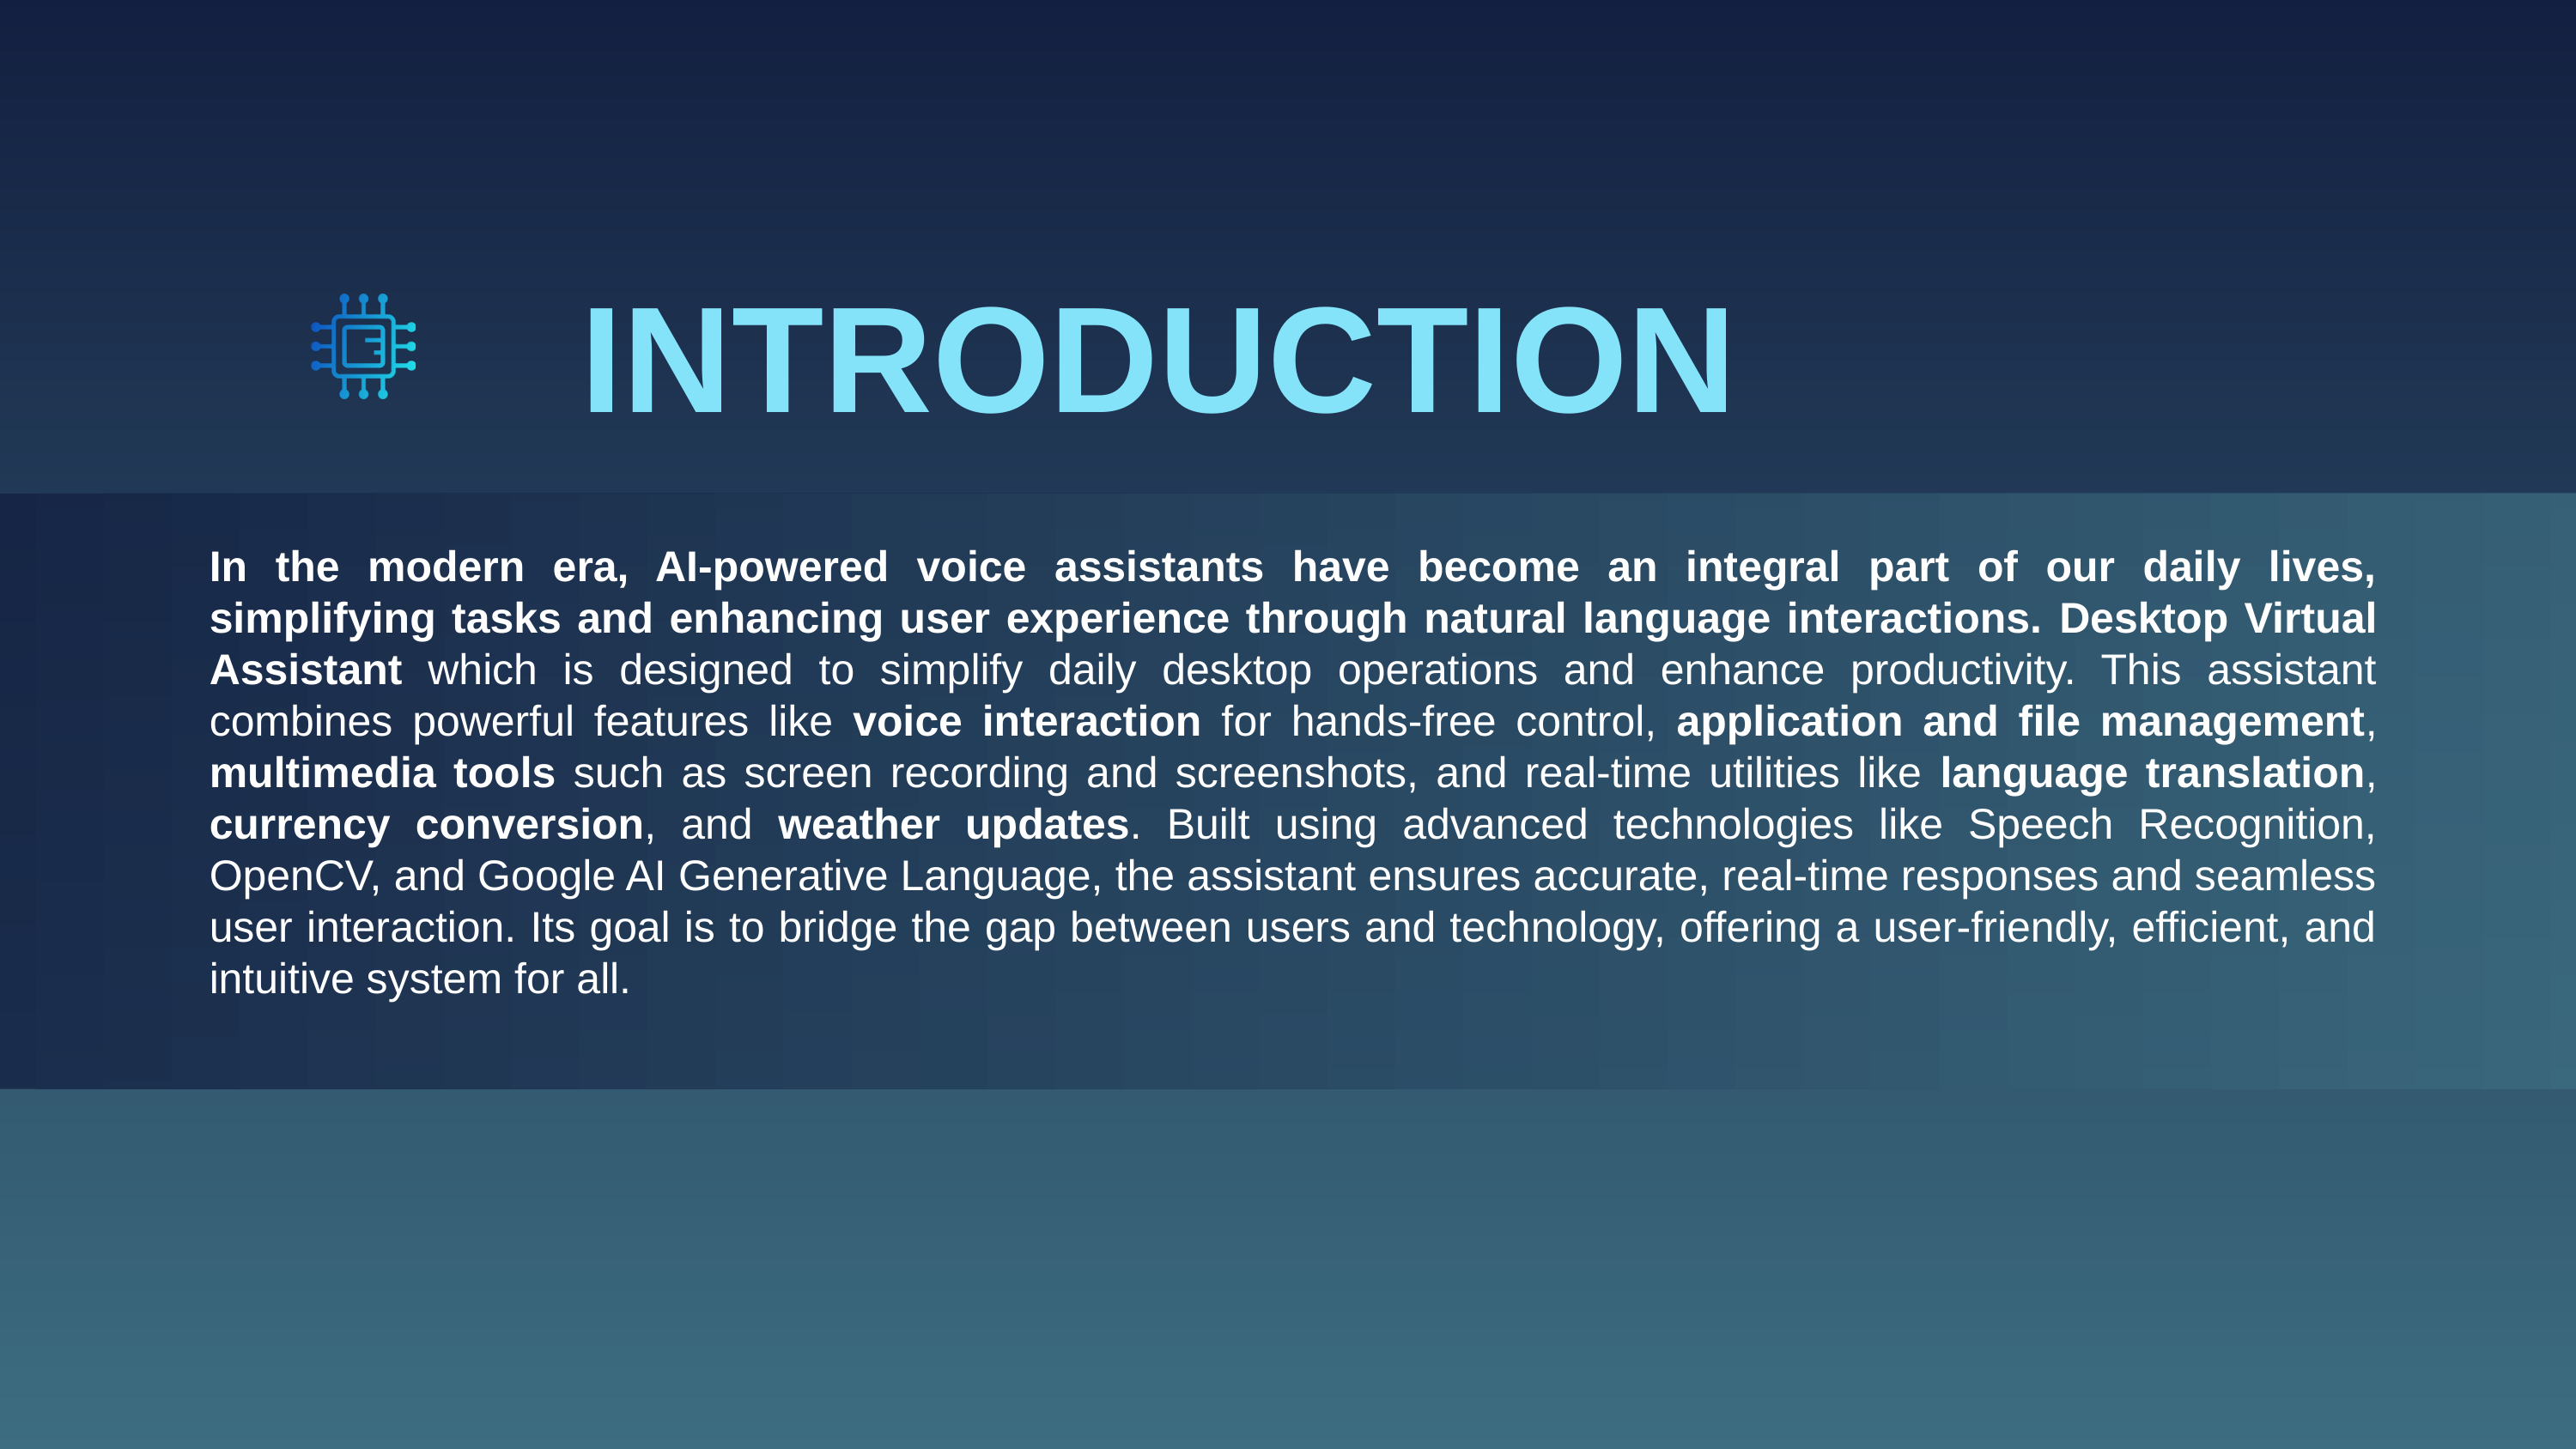

INTRODUCTION

In the modern era, AI-powered voice assistants have become an integral part of our daily lives, simplifying tasks and enhancing user experience through natural language interactions. Desktop Virtual Assistant which is designed to simplify daily desktop operations and enhance productivity. This assistant combines powerful features like voice interaction for hands-free control, application and file management, multimedia tools such as screen recording and screenshots, and real-time utilities like language translation, currency conversion, and weather updates. Built using advanced technologies like Speech Recognition, OpenCV, and Google AI Generative Language, the assistant ensures accurate, real-time responses and seamless user interaction. Its goal is to bridge the gap between users and technology, offering a user-friendly, efficient, and intuitive system for all.